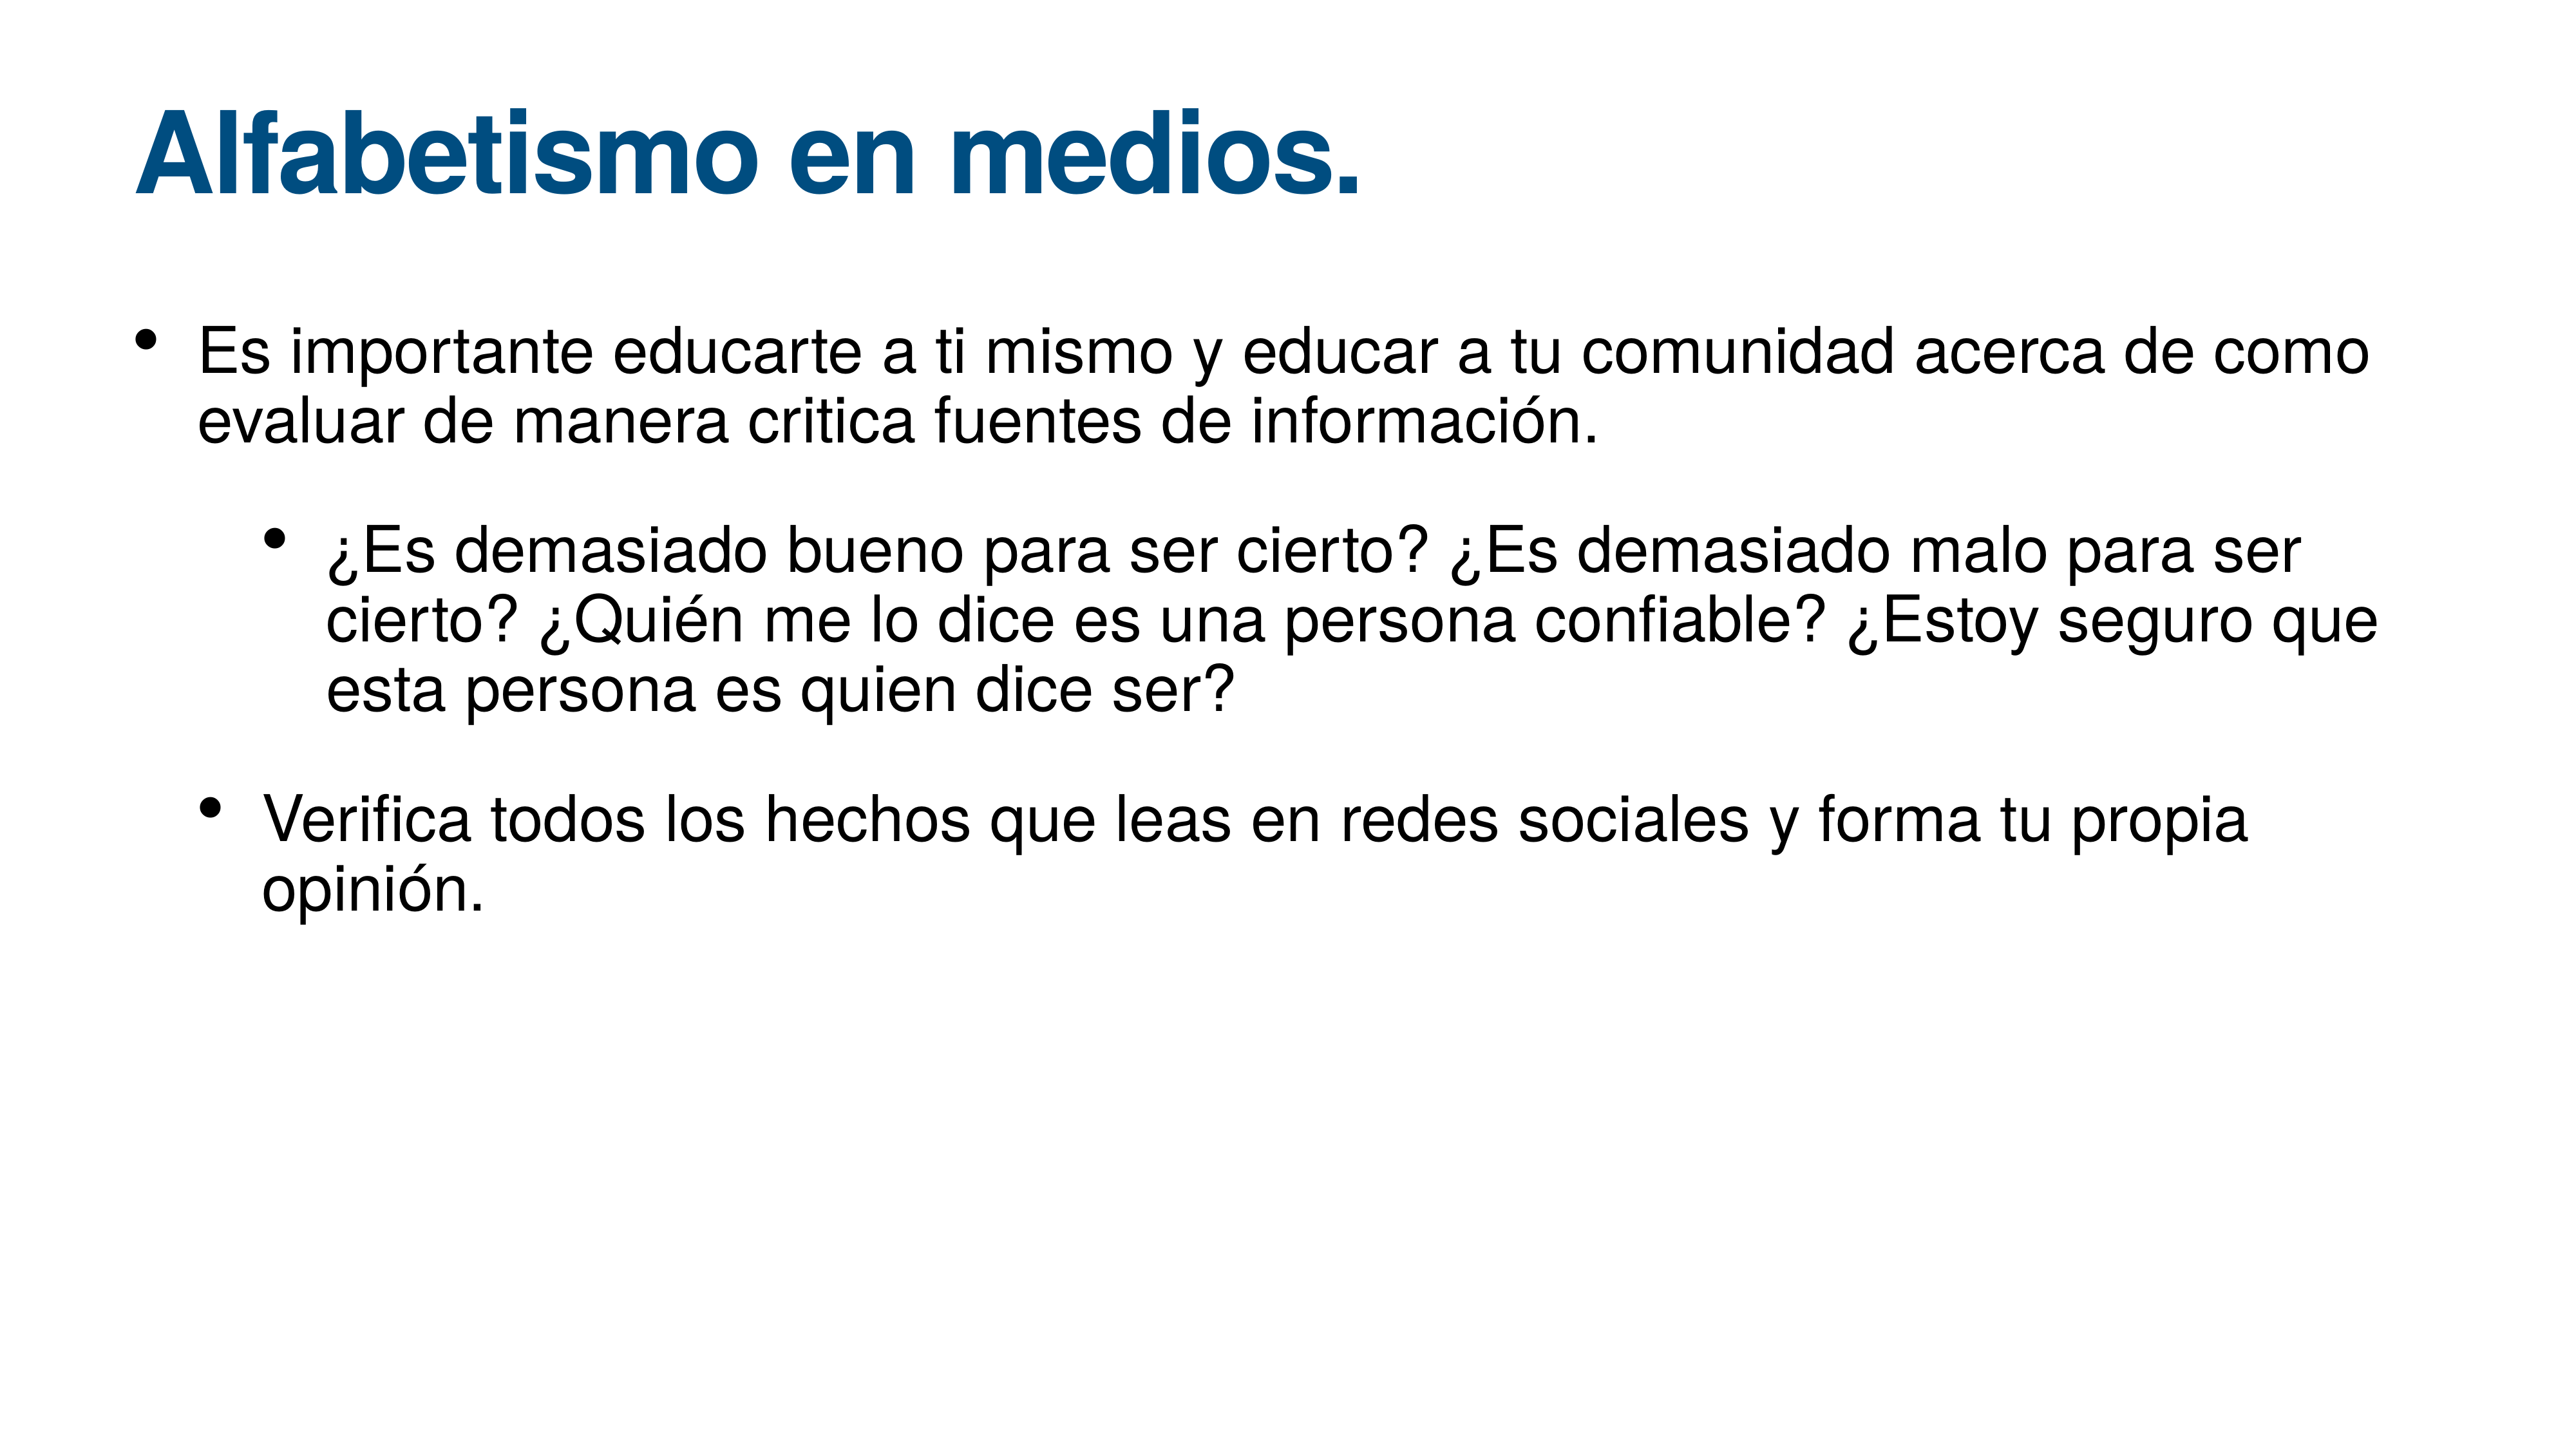

# Alfabetismo en medios.
Es importante educarte a ti mismo y educar a tu comunidad acerca de como evaluar de manera critica fuentes de información.
¿Es demasiado bueno para ser cierto? ¿Es demasiado malo para ser cierto? ¿Quién me lo dice es una persona confiable? ¿Estoy seguro que esta persona es quien dice ser?
Verifica todos los hechos que leas en redes sociales y forma tu propia opinión.